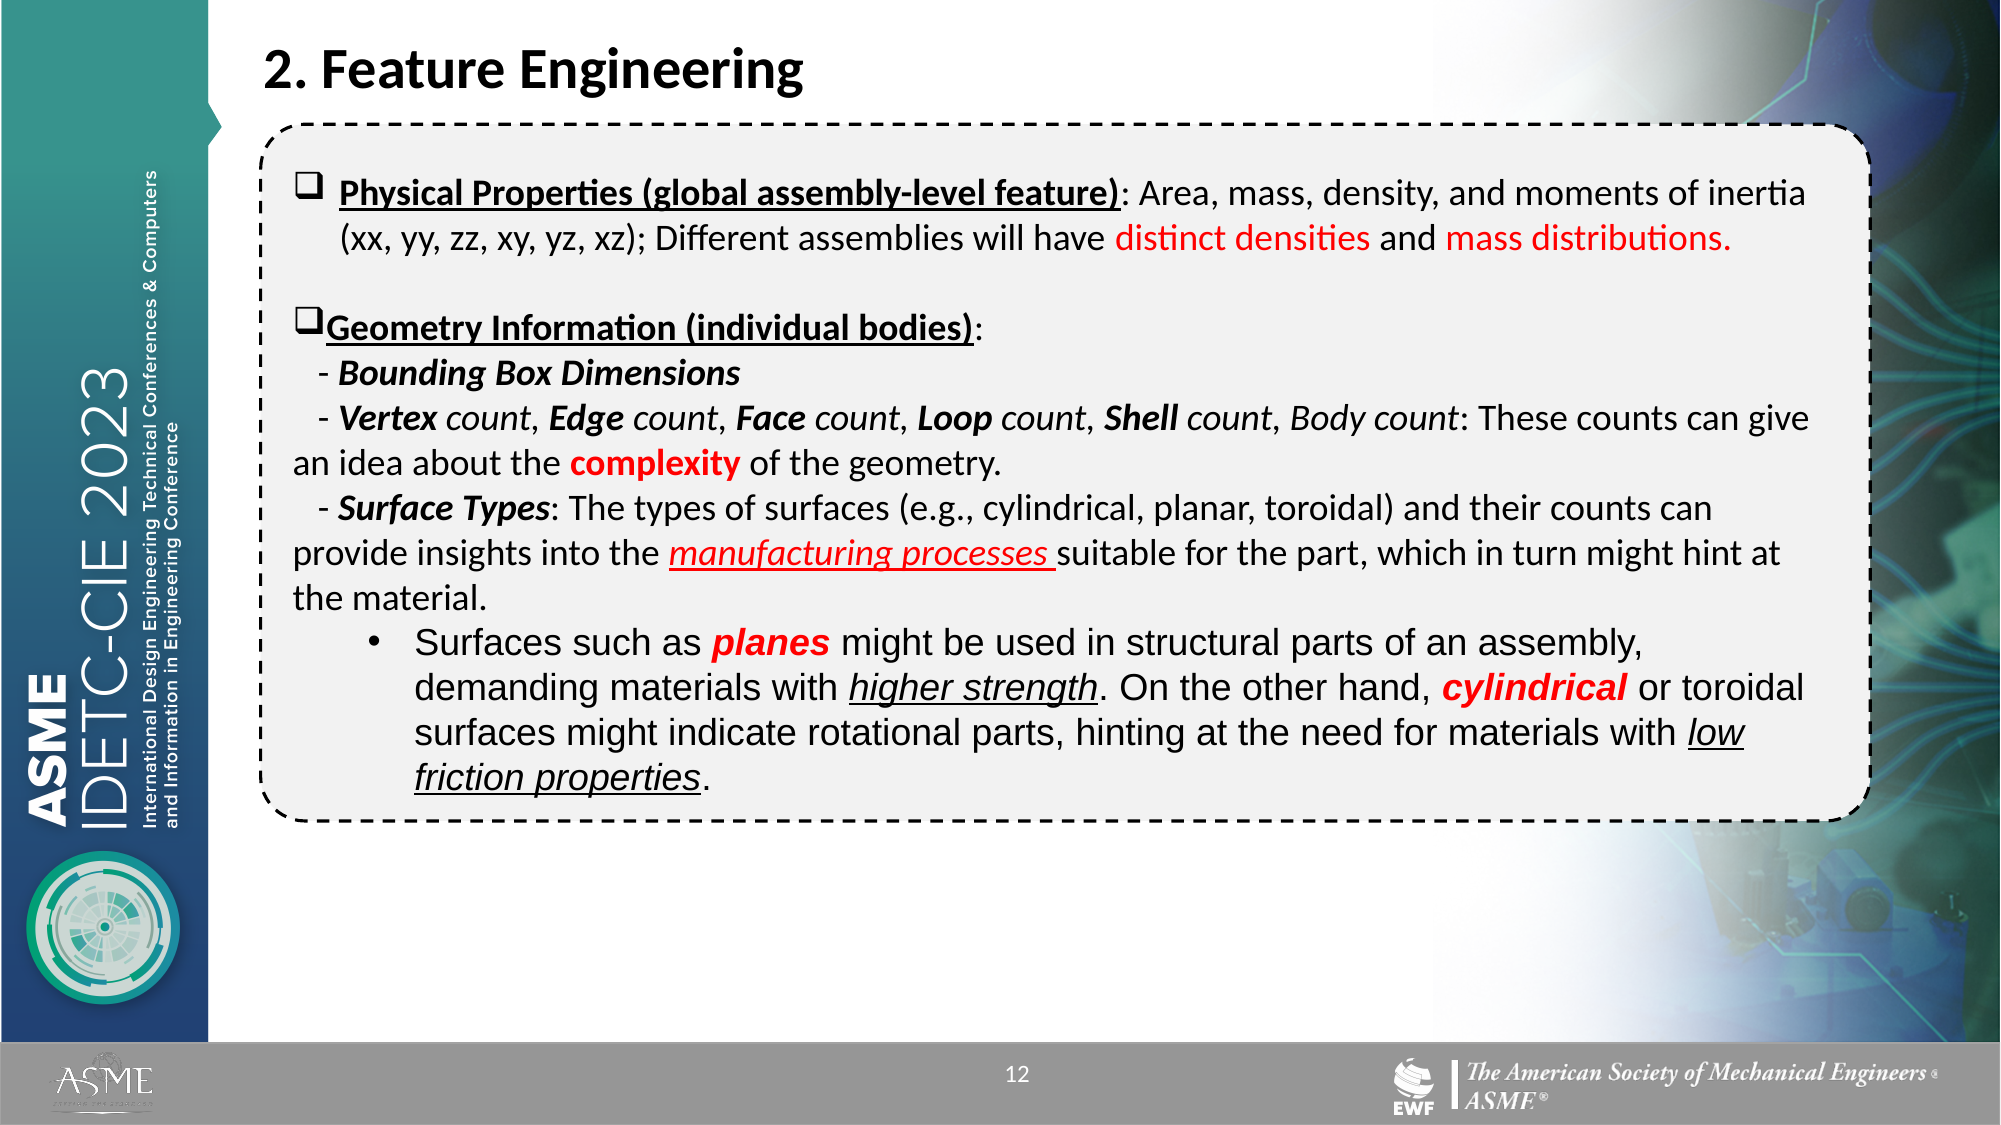

2. Feature Engineering

Physical Properties (global assembly-level feature): Area, mass, density, and moments of inertia (xx, yy, zz, xy, yz, xz); Different assemblies will have distinct densities and mass distributions.

Geometry Information (individual bodies):
   - Bounding Box Dimensions
   - Vertex count, Edge count, Face count, Loop count, Shell count, Body count: These counts can give an idea about the complexity of the geometry.
   - Surface Types: The types of surfaces (e.g., cylindrical, planar, toroidal) and their counts can provide insights into the manufacturing processes suitable for the part, which in turn might hint at the material.
Surfaces such as planes might be used in structural parts of an assembly, demanding materials with higher strength. On the other hand, cylindrical or toroidal surfaces might indicate rotational parts, hinting at the need for materials with low friction properties.

12